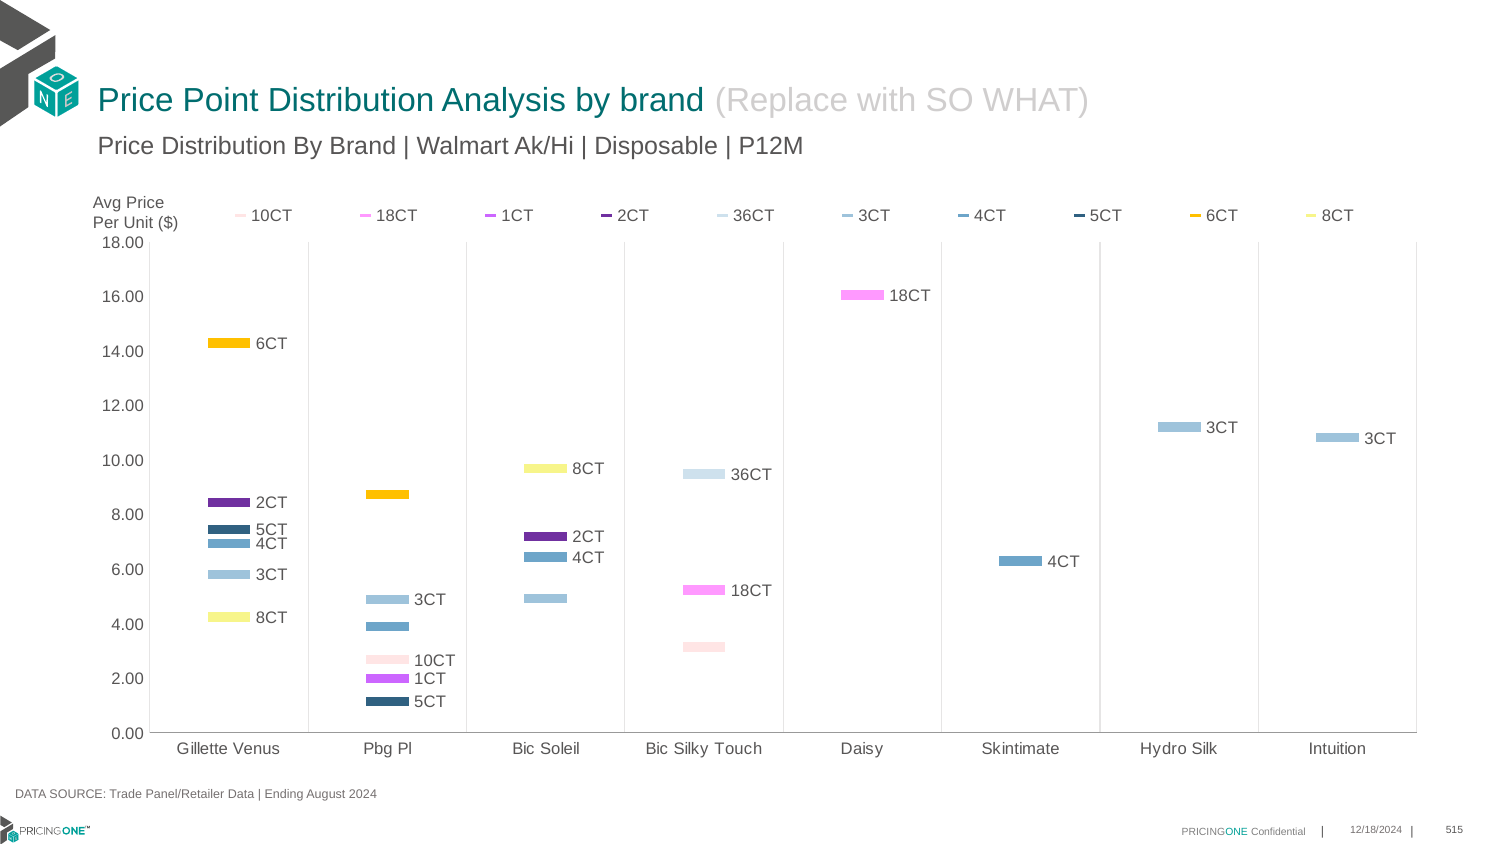

# Price Point Distribution Analysis by brand (Replace with SO WHAT)
Price Distribution By Brand | Walmart Ak/Hi | Disposable | P12M

### Chart

| Category | 10CT | 18CT | 1CT | 2CT | 36CT | 3CT | 4CT | 5CT | 6CT | 8CT |
|---|---|---|---|---|---|---|---|---|---|---|
| Gillette Venus | None | None | None | 8.434759286576371 | None | 5.810058374494836 | 6.934707080388163 | 7.453065134099617 | 14.294019005030744 | 4.247782854071486 |
| Pbg Pl | 2.679677478468023 | None | 1.9943759722388417 | None | None | 4.8954503513379235 | 3.905451672372926 | 1.143099621360491 | 8.74393605292172 | None |
| Bic Soleil | None | None | None | 7.198273155416013 | None | 4.919475982532751 | 6.437177541729894 | None | None | 9.69559851912793 |
| Bic Silky Touch | 3.137872568267 | 5.238643634037108 | None | None | 9.491202346041055 | None | None | None | None | None |
| Daisy | None | 16.049342105263158 | None | None | None | None | None | None | None | None |
| Skintimate | None | None | None | None | None | None | 6.293791014639071 | None | None | None |
| Hydro Silk | None | None | None | None | None | 11.217917675544793 | None | None | None | None |
| Intuition | None | None | None | None | None | 10.816500711237554 | None | None | None | None |
Avg Price
Per Unit ($)
DATA SOURCE: Trade Panel/Retailer Data | Ending August 2024
12/18/2024
515